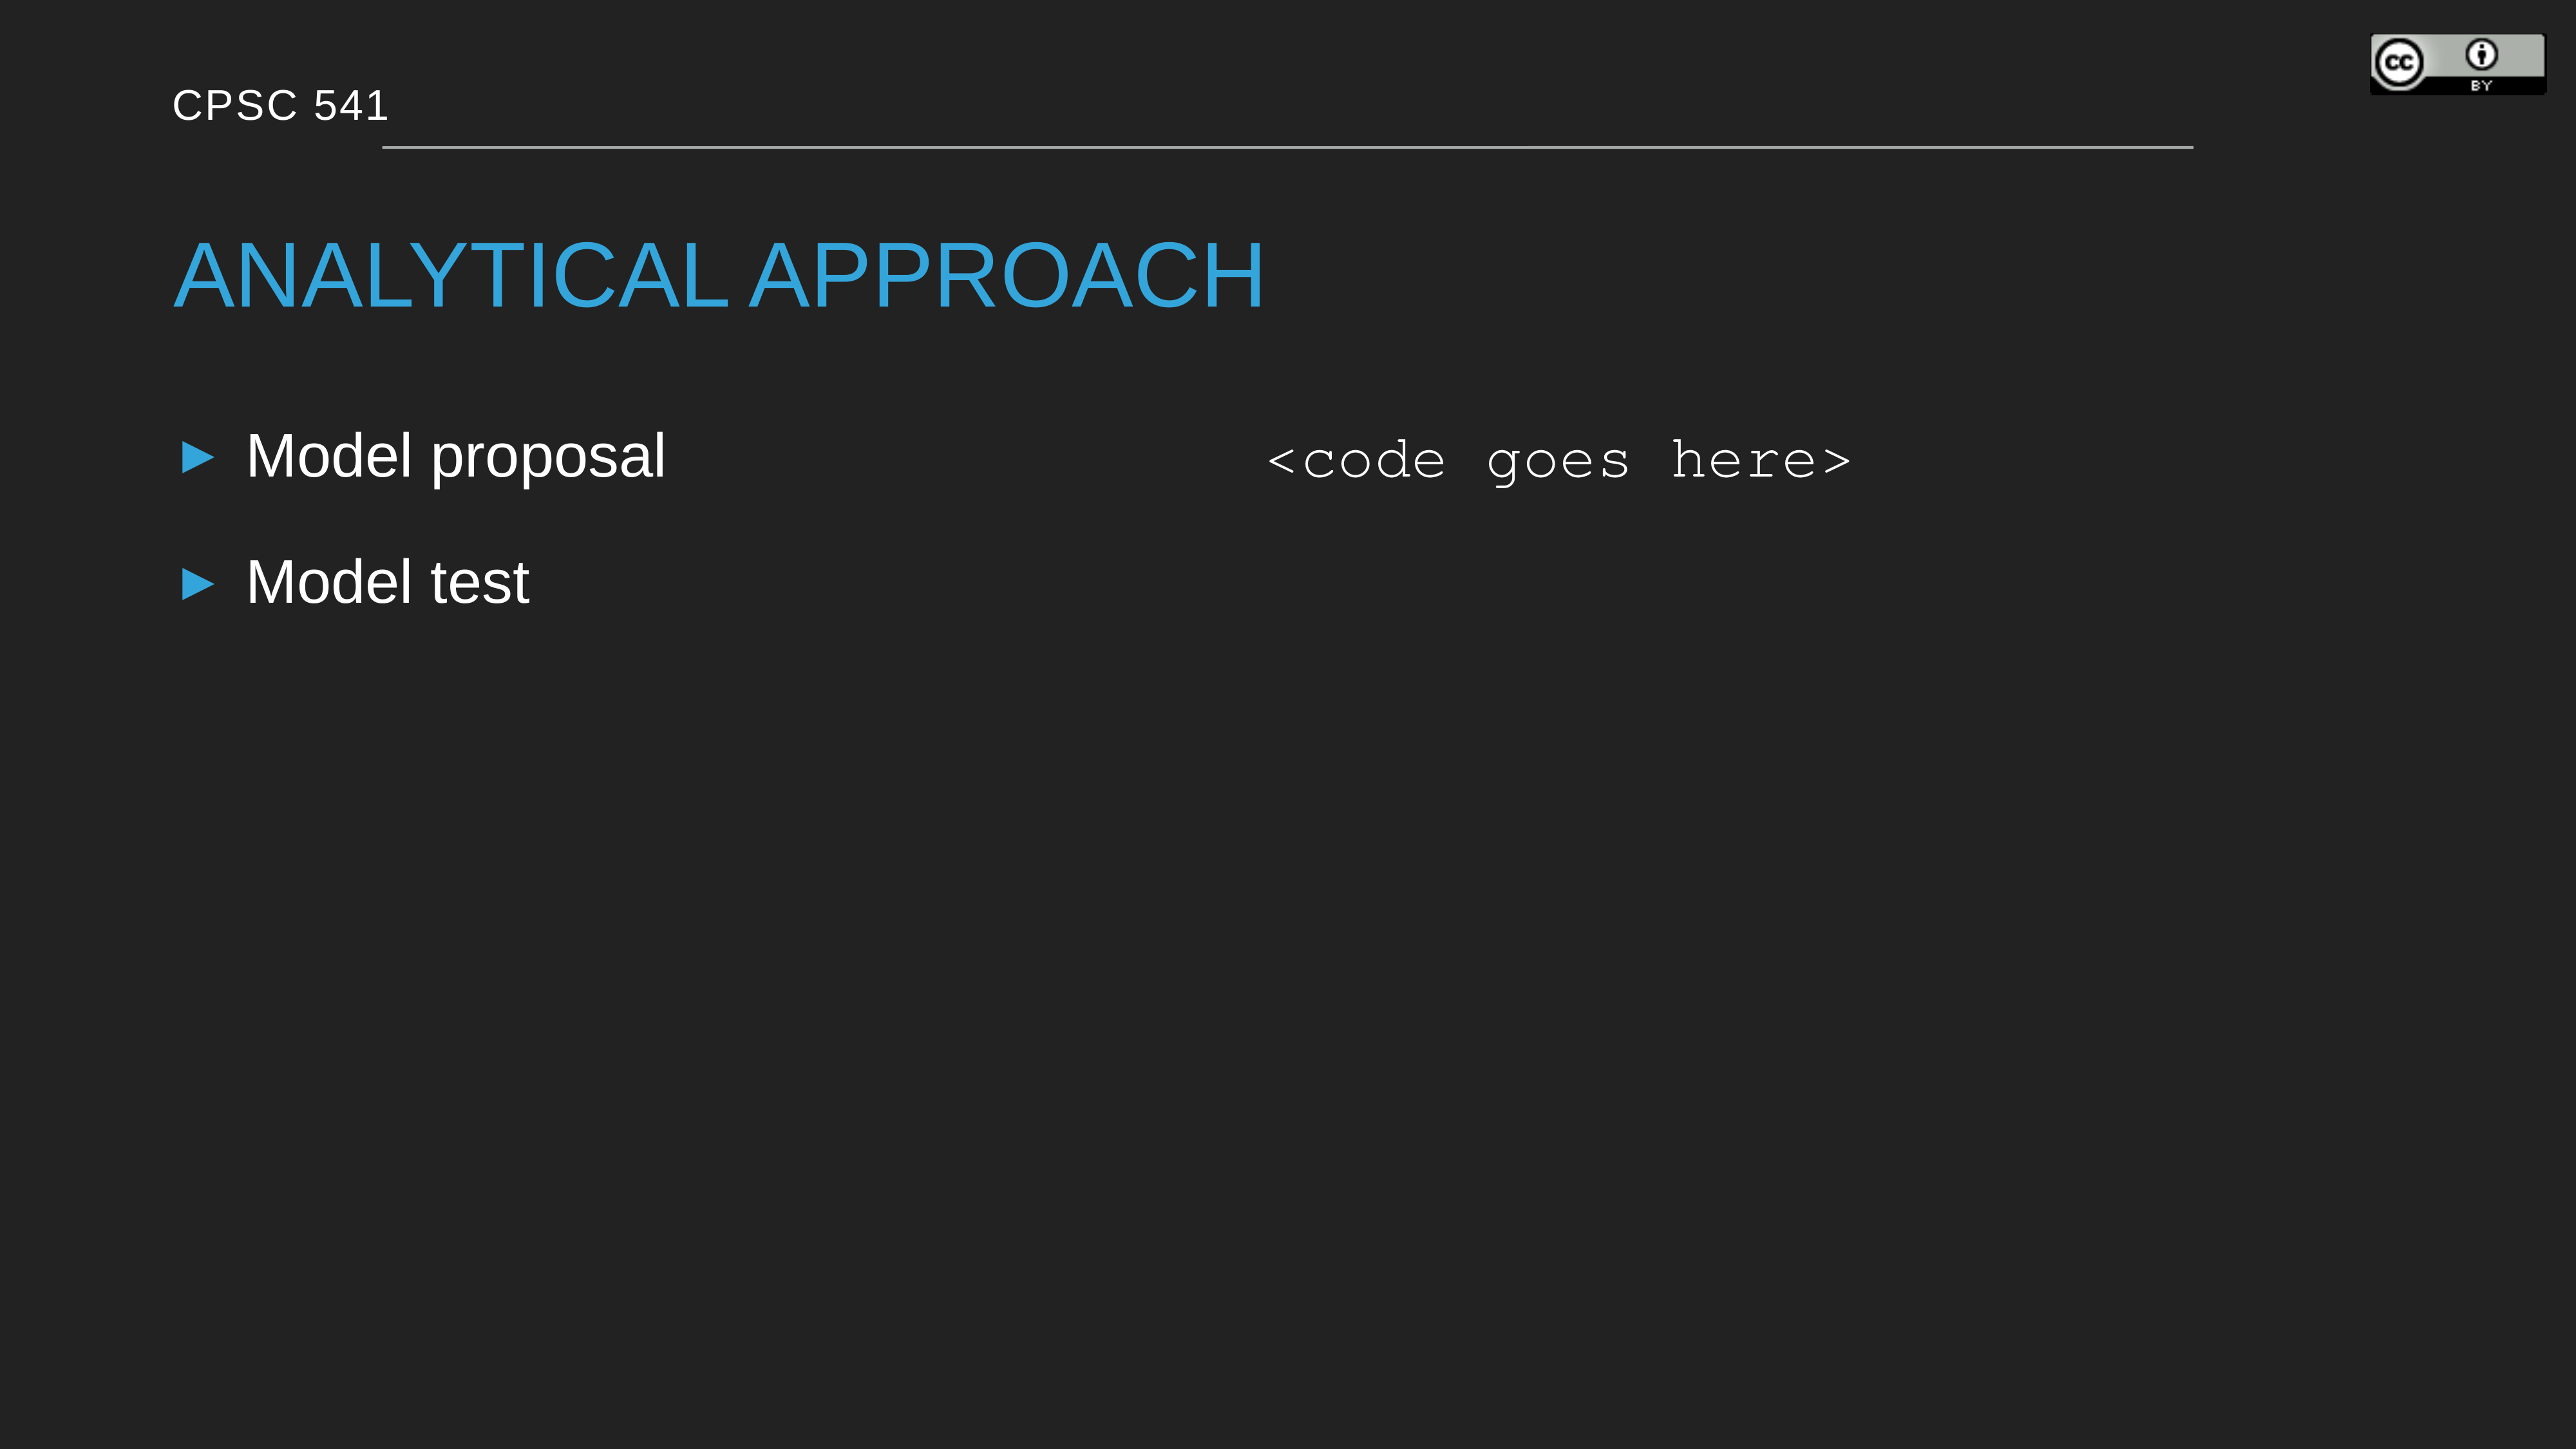

CPSC 541
# AnAlytical APPROACH
Model proposal
Model test

<code goes here>